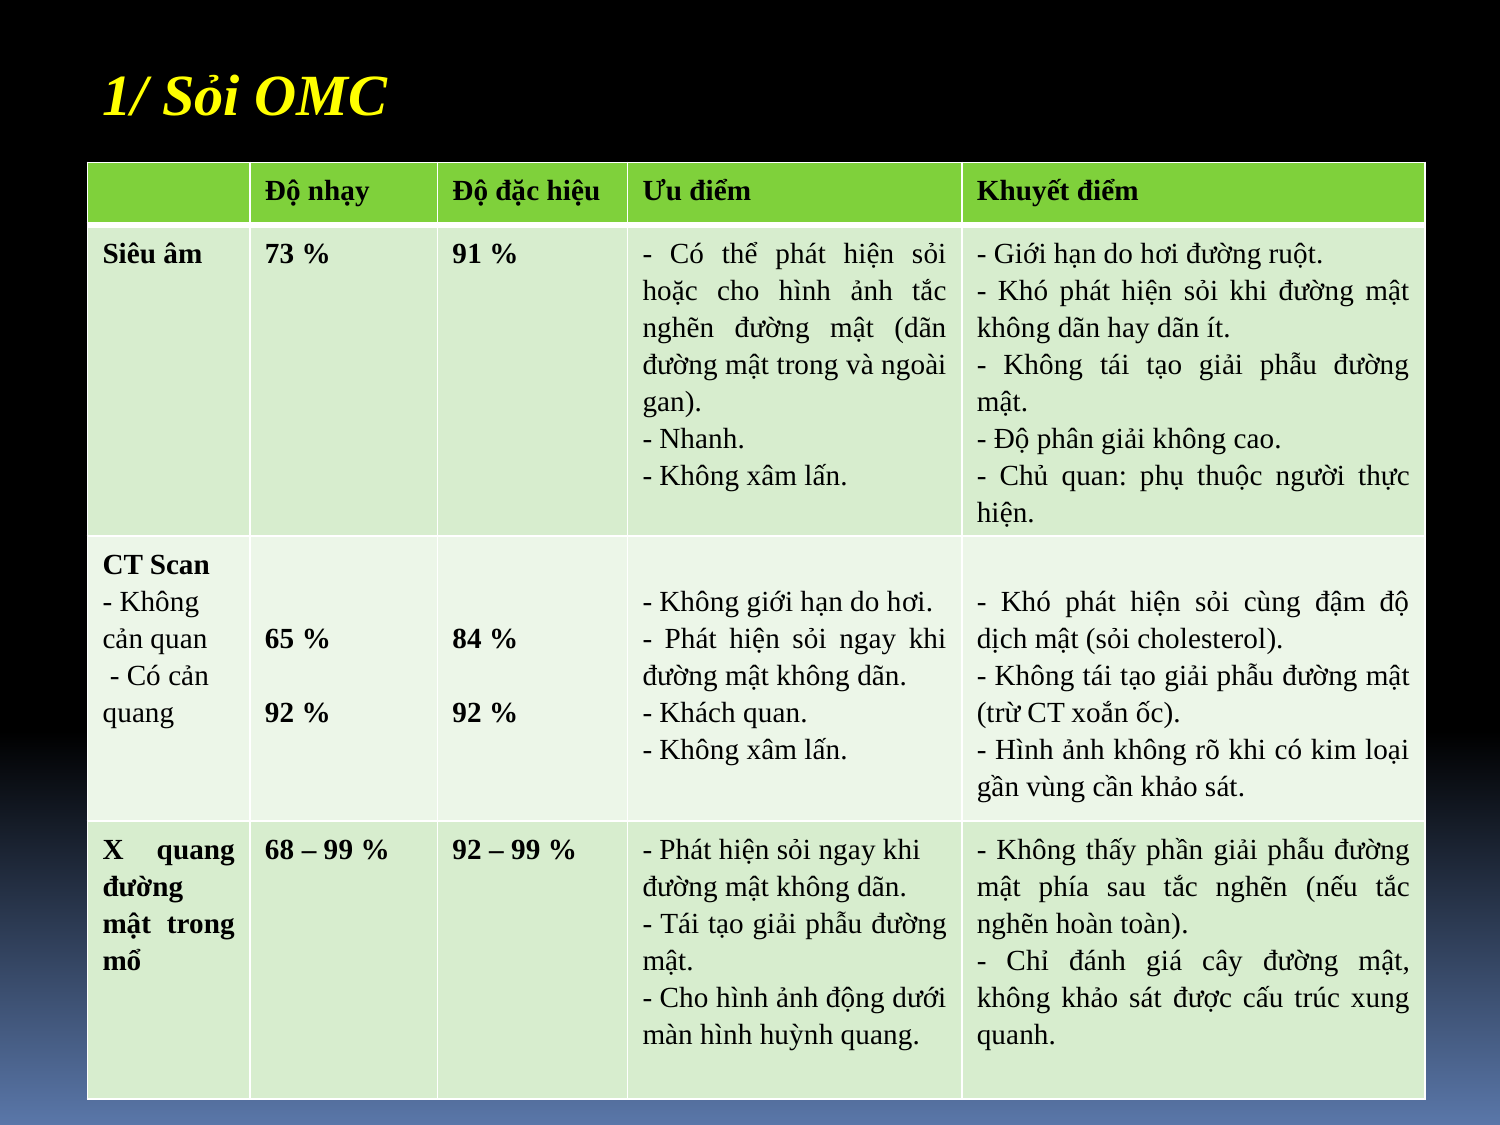

1/ Sỏi OMC
|  | Độ nhạy | Độ đặc hiệu | Ưu điểm | Khuyết điểm |
| --- | --- | --- | --- | --- |
| Siêu âm | 73 % | 91 % | - Có thể phát hiện sỏi hoặc cho hình ảnh tắc nghẽn đường mật (dãn đường mật trong và ngoài gan). - Nhanh. - Không xâm lấn. | - Giới hạn do hơi đường ruột. - Khó phát hiện sỏi khi đường mật không dãn hay dãn ít. - Không tái tạo giải phẫu đường mật. - Độ phân giải không cao. - Chủ quan: phụ thuộc người thực hiện. |
| CT Scan - Không cản quan - Có cản quang | 65 %   92 % | 84 %   92 % | - Không giới hạn do hơi. - Phát hiện sỏi ngay khi đường mật không dãn. - Khách quan. - Không xâm lấn. | - Khó phát hiện sỏi cùng đậm độ dịch mật (sỏi cholesterol). - Không tái tạo giải phẫu đường mật (trừ CT xoắn ốc). - Hình ảnh không rõ khi có kim loại gần vùng cần khảo sát. |
| X quang đường mật trong mổ | 68 – 99 % | 92 – 99 % | - Phát hiện sỏi ngay khi đường mật không dãn. - Tái tạo giải phẫu đường mật. - Cho hình ảnh động dưới màn hình huỳnh quang. | - Không thấy phần giải phẫu đường mật phía sau tắc nghẽn (nếu tắc nghẽn hoàn toàn). - Chỉ đánh giá cây đường mật, không khảo sát được cấu trúc xung quanh. |